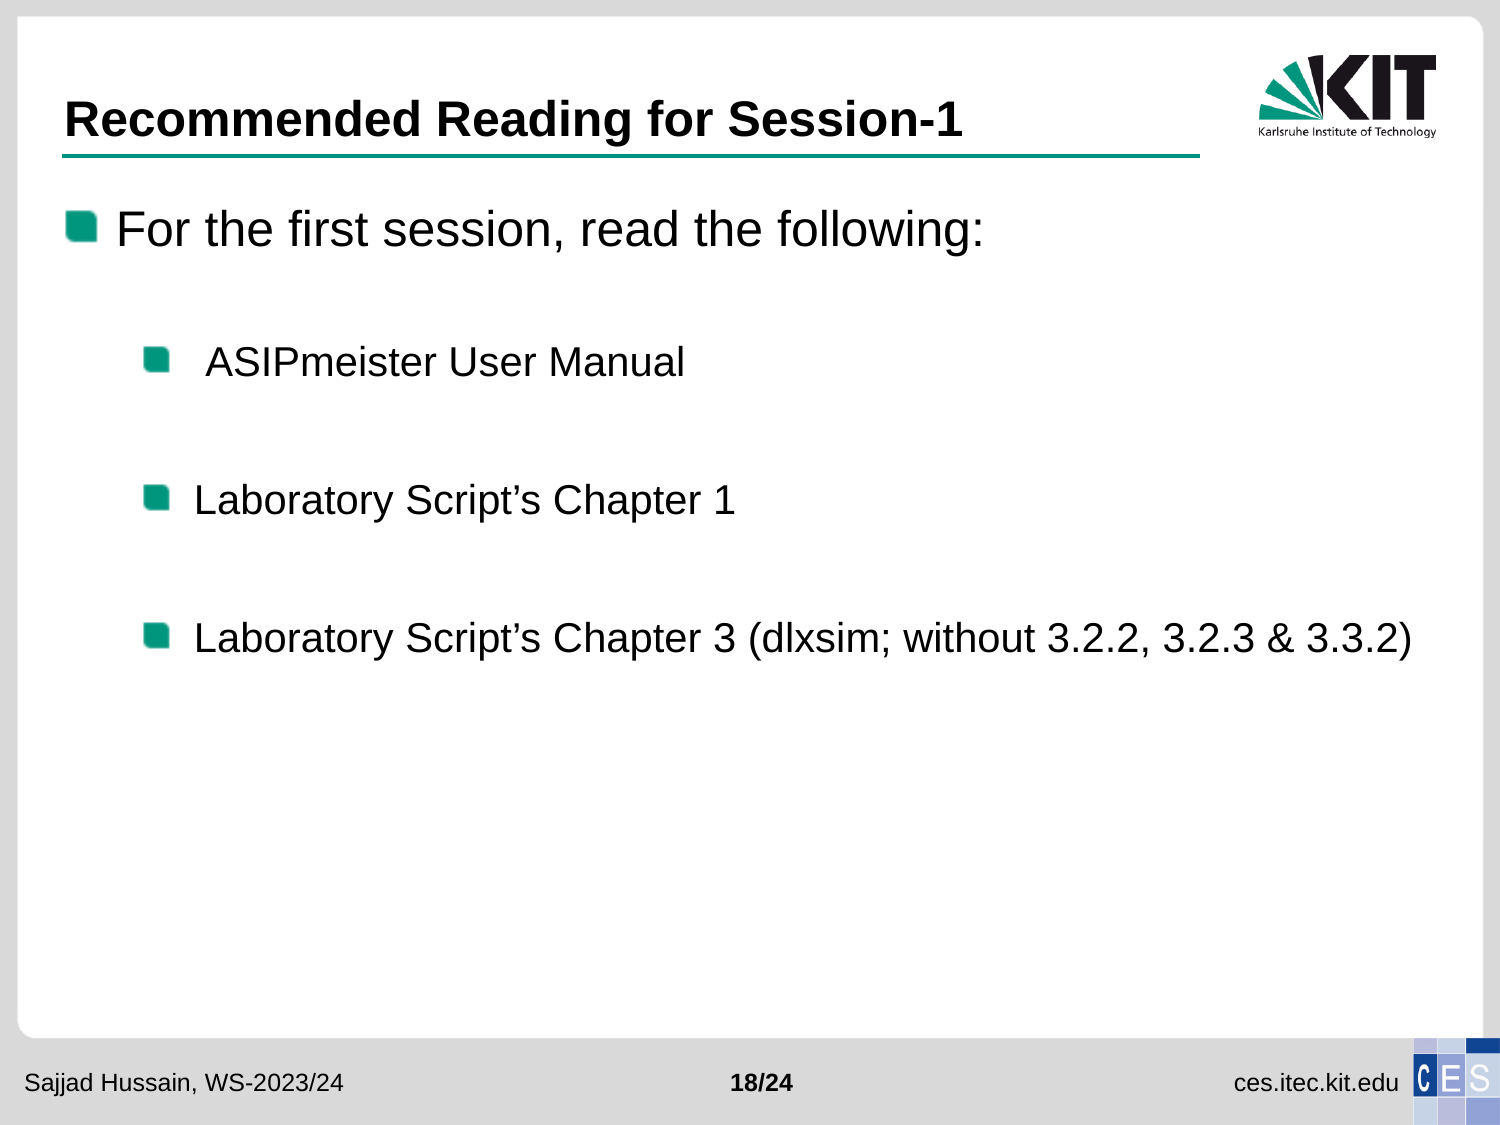

# Recommended Reading for Session-1
For the first session, read the following:

 ASIPmeister User Manual

Laboratory Script’s Chapter 1

Laboratory Script’s Chapter 3 (dlxsim; without 3.2.2, 3.2.3 & 3.3.2)